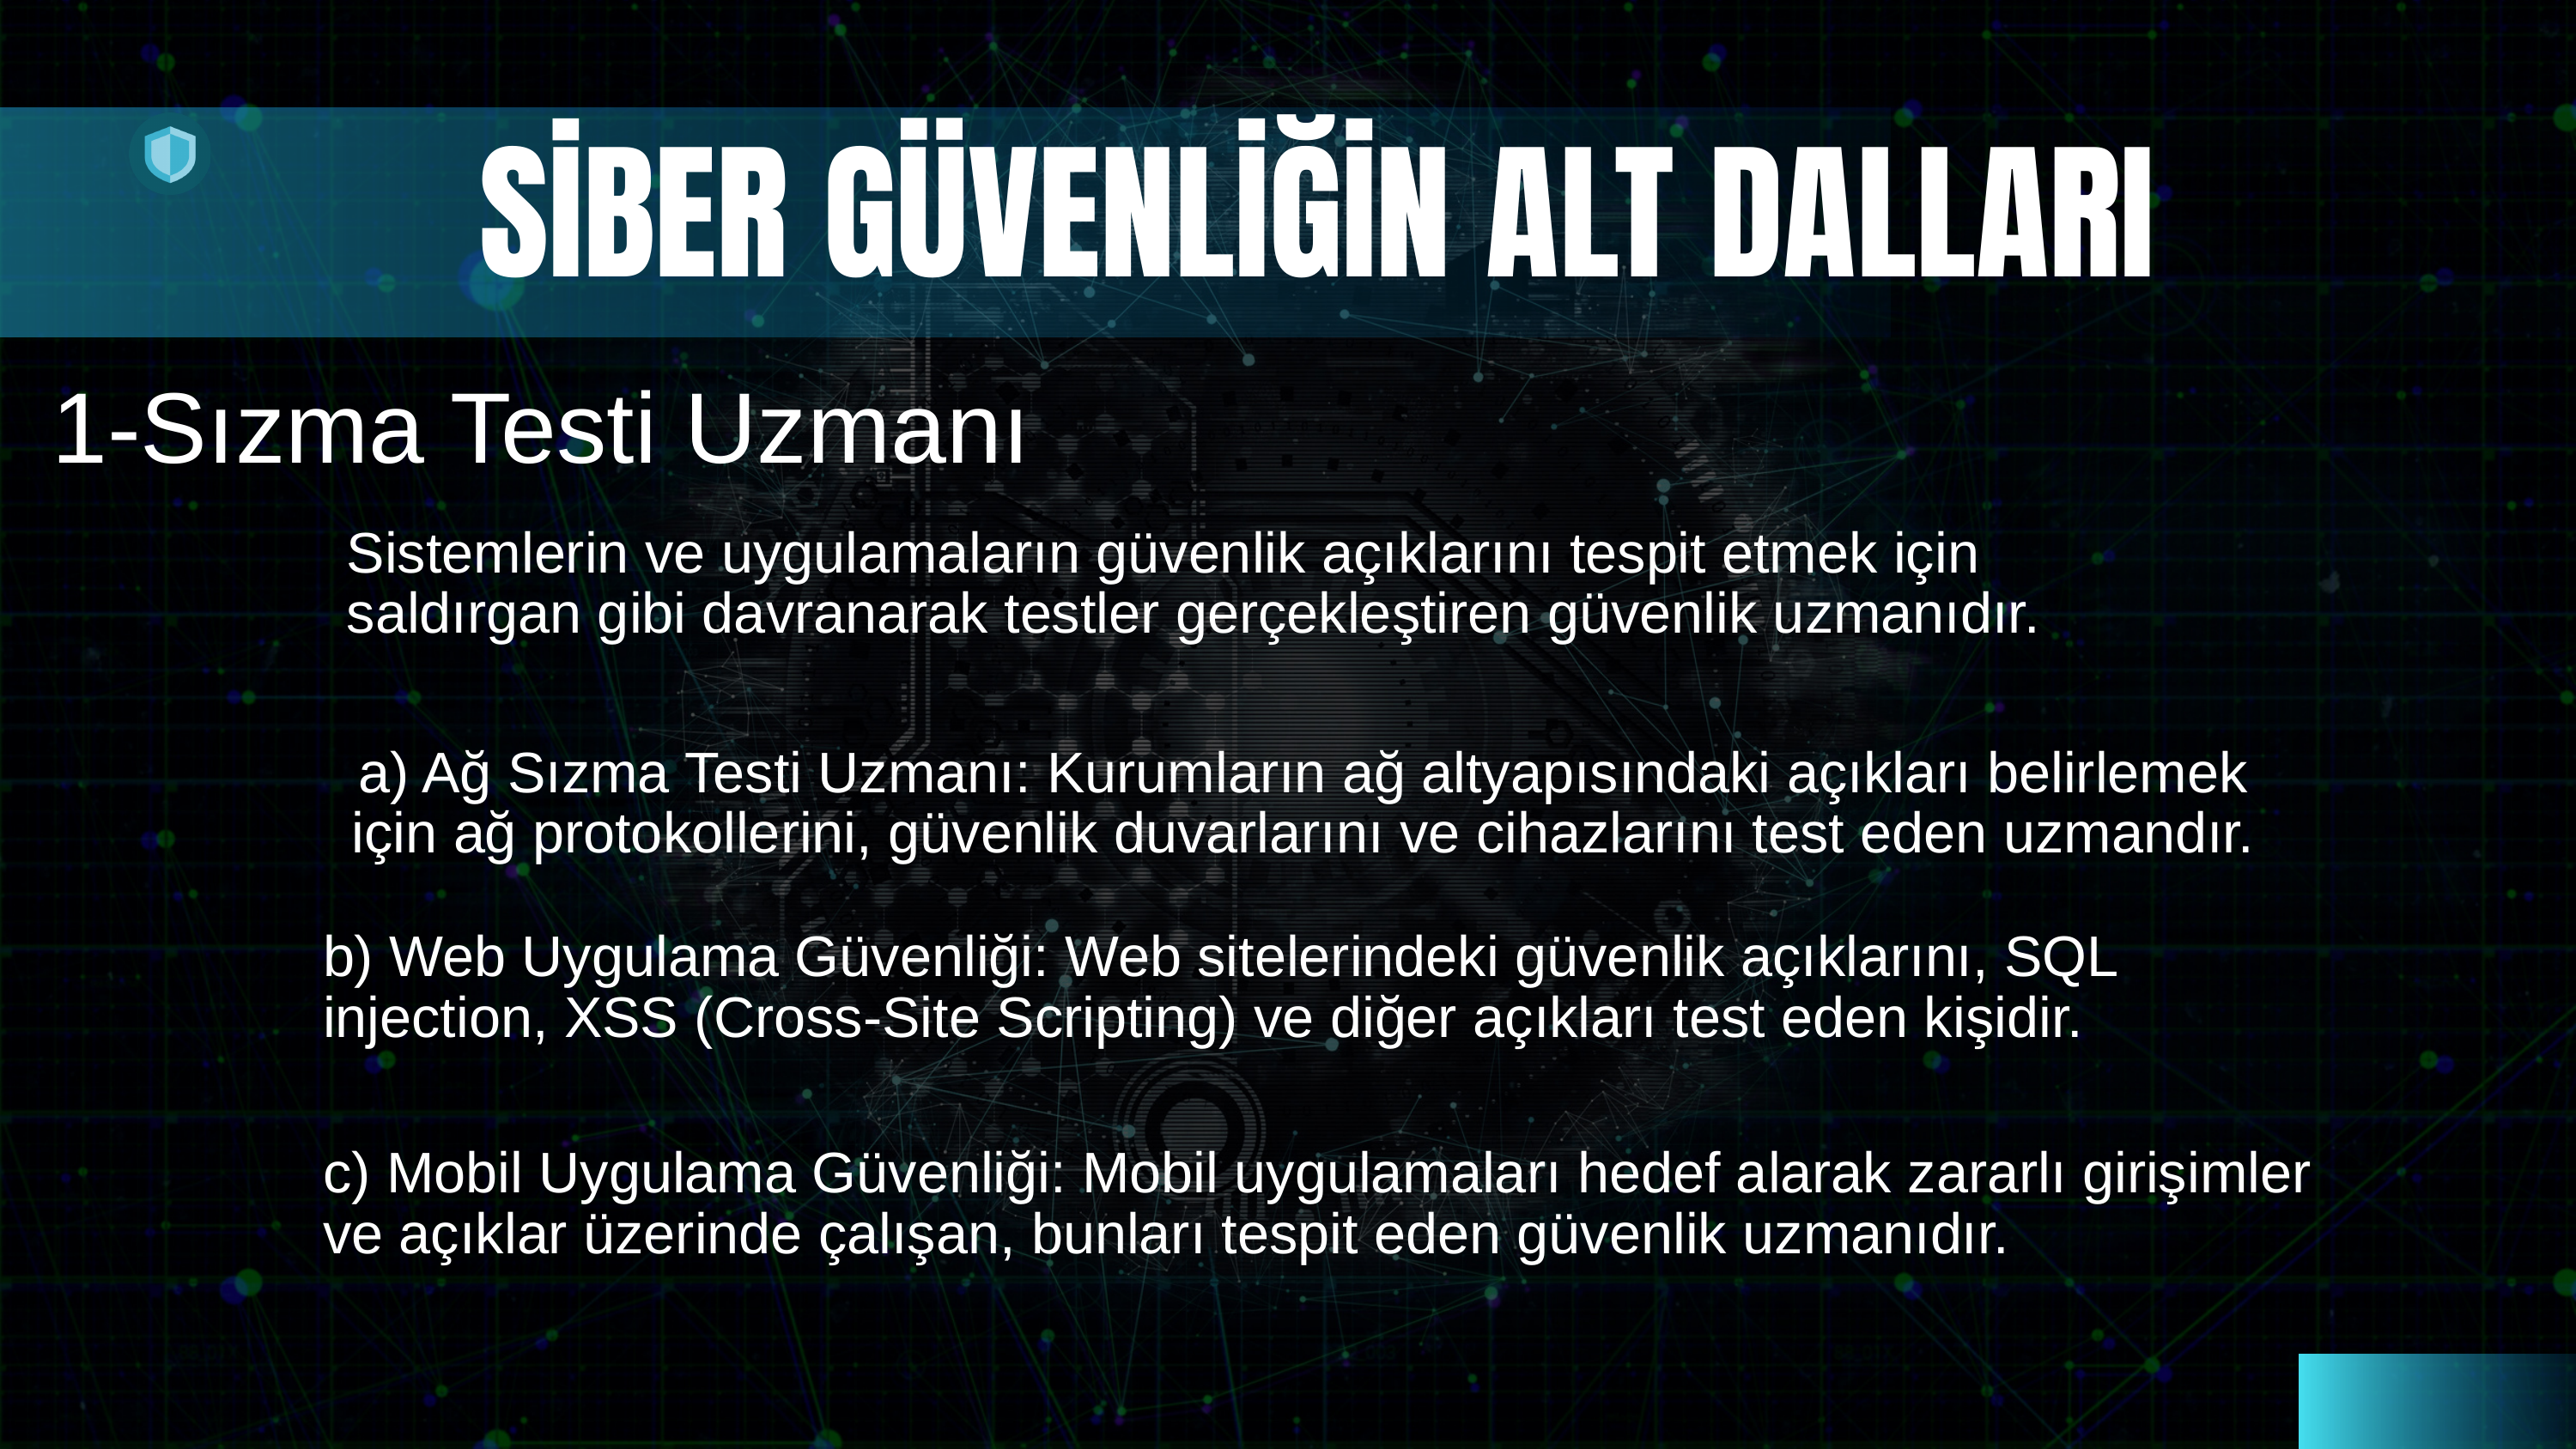

SİBER GÜVENLİĞİN ALT DALLARI
1-Sızma Testi Uzmanı

Sistemlerin ve uygulamaların güvenlik açıklarını tespit etmek için saldırgan gibi davranarak testler gerçekleştiren güvenlik uzmanıdır.
a) Ağ Sızma Testi Uzmanı: Kurumların ağ altyapısındaki açıkları belirlemek için ağ protokollerini, güvenlik duvarlarını ve cihazlarını test eden uzmandır.
b) Web Uygulama Güvenliği: Web sitelerindeki güvenlik açıklarını, SQL injection, XSS (Cross-Site Scripting) ve diğer açıkları test eden kişidir.
c) Mobil Uygulama Güvenliği: Mobil uygulamaları hedef alarak zararlı girişimler ve açıklar üzerinde çalışan, bunları tespit eden güvenlik uzmanıdır.